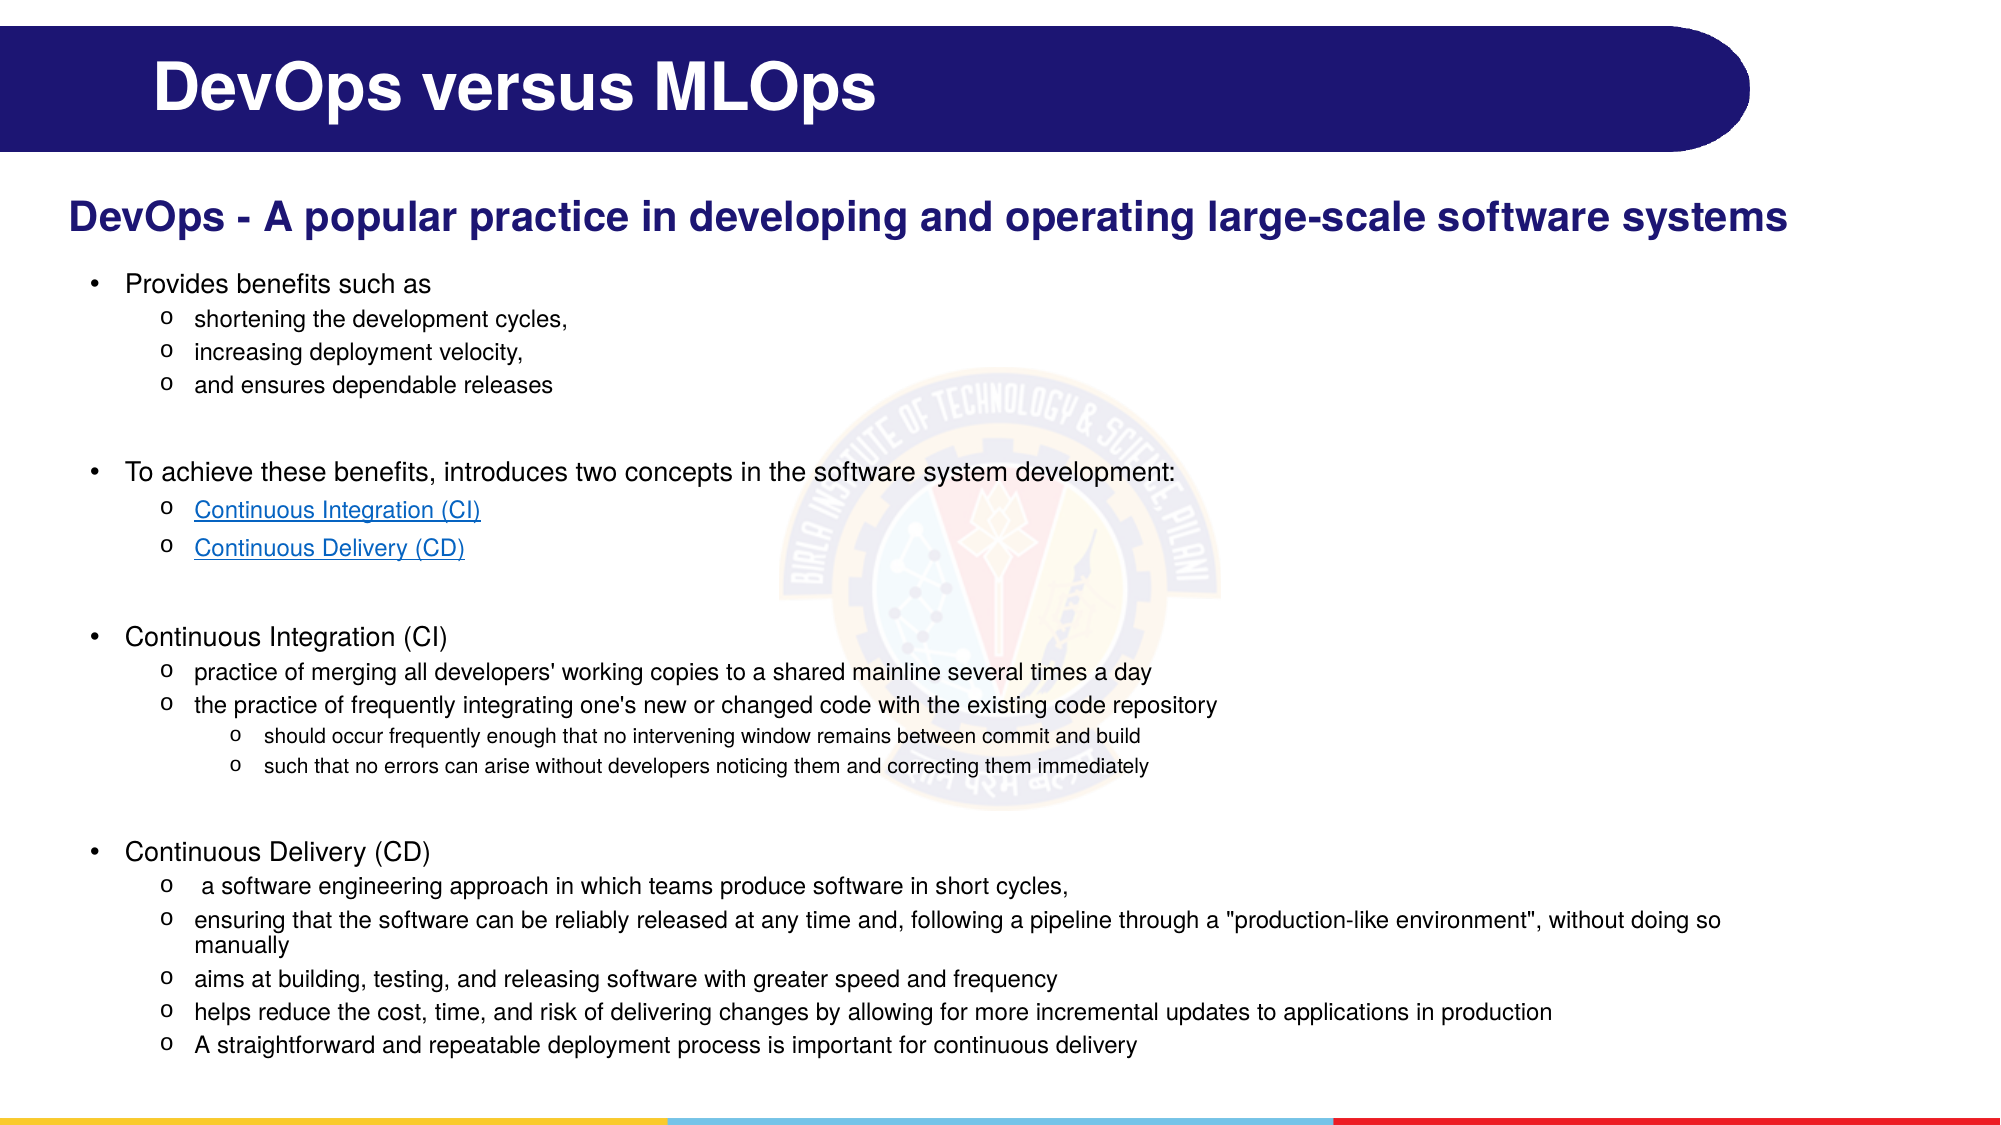

# DevOps versus MLOps
DevOps - A popular practice in developing and operating large-scale software systems

Provides benefits such as
shortening the development cycles,
increasing deployment velocity,
and ensures dependable releases

To achieve these benefits, introduces two concepts in the software system development:
Continuous Integration (CI)
Continuous Delivery (CD)

Continuous Integration (CI)
practice of merging all developers' working copies to a shared mainline several times a day
the practice of frequently integrating one's new or changed code with the existing code repository
should occur frequently enough that no intervening window remains between commit and build
such that no errors can arise without developers noticing them and correcting them immediately

Continuous Delivery (CD)
 a software engineering approach in which teams produce software in short cycles,
ensuring that the software can be reliably released at any time and, following a pipeline through a "production-like environment", without doing so manually
aims at building, testing, and releasing software with greater speed and frequency
helps reduce the cost, time, and risk of delivering changes by allowing for more incremental updates to applications in production
A straightforward and repeatable deployment process is important for continuous delivery